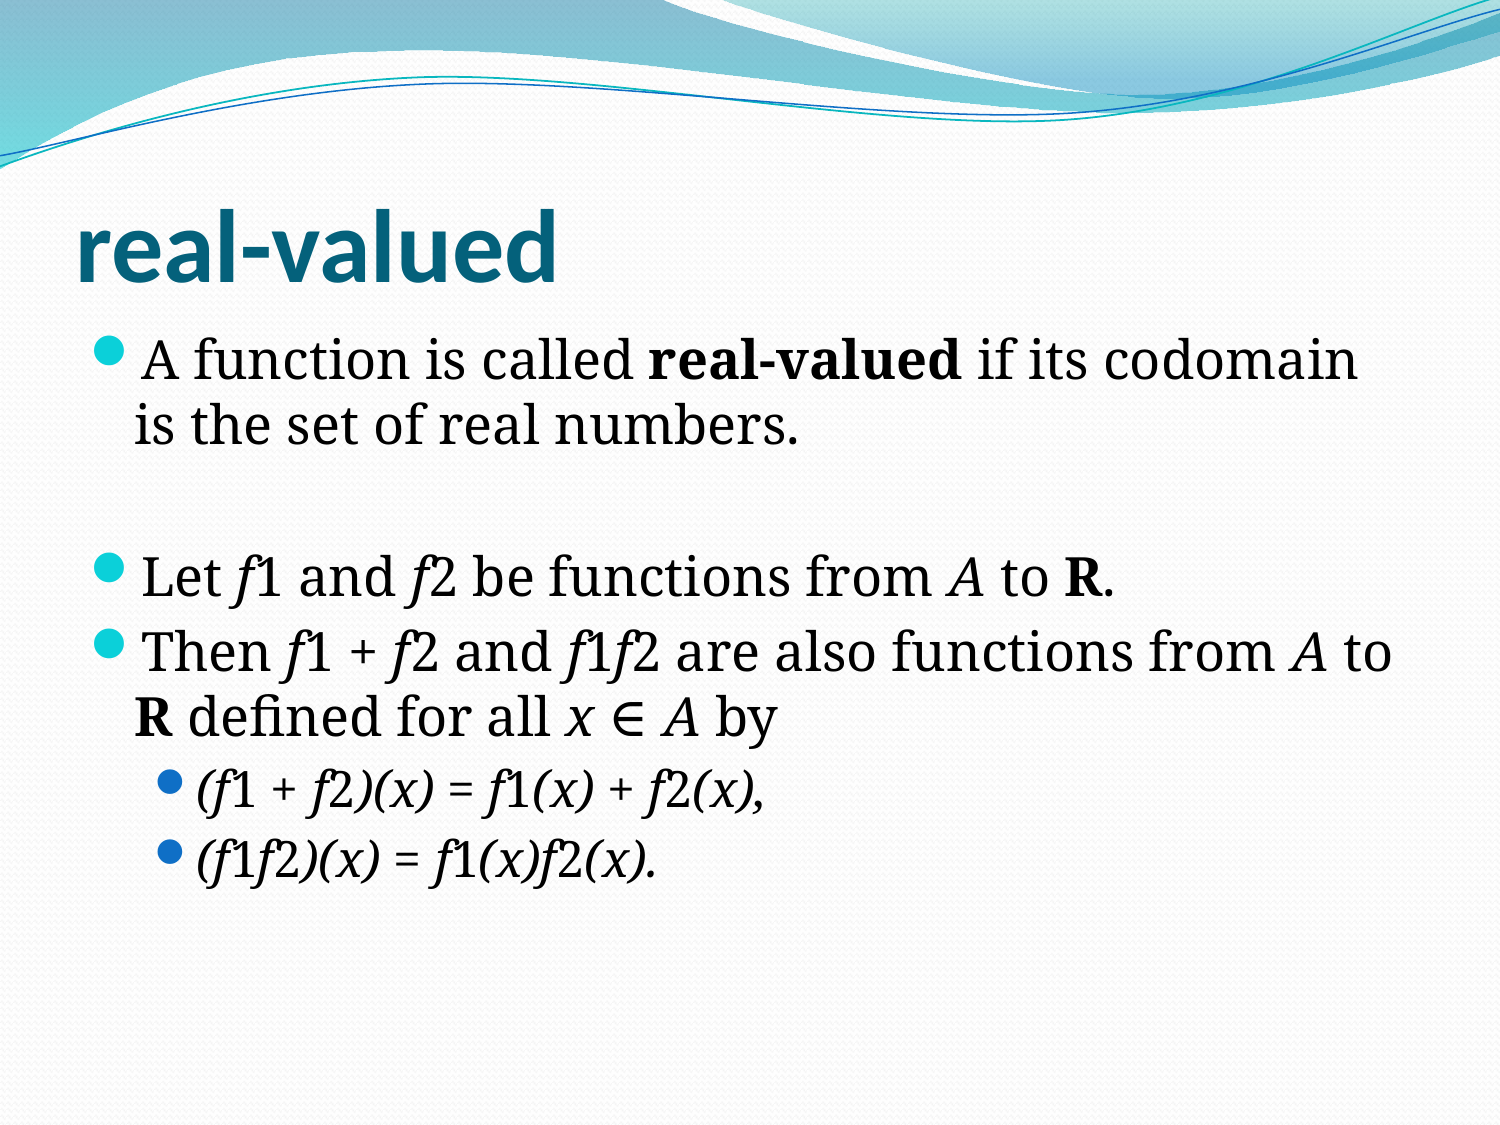

# real-valued
A function is called real-valued if its codomain is the set of real numbers.

Let f1 and f2 be functions from A to R.
Then f1 + f2 and f1f2 are also functions from A to R defined for all x ∈ A by
(f1 + f2)(x) = f1(x) + f2(x),
(f1f2)(x) = f1(x)f2(x).